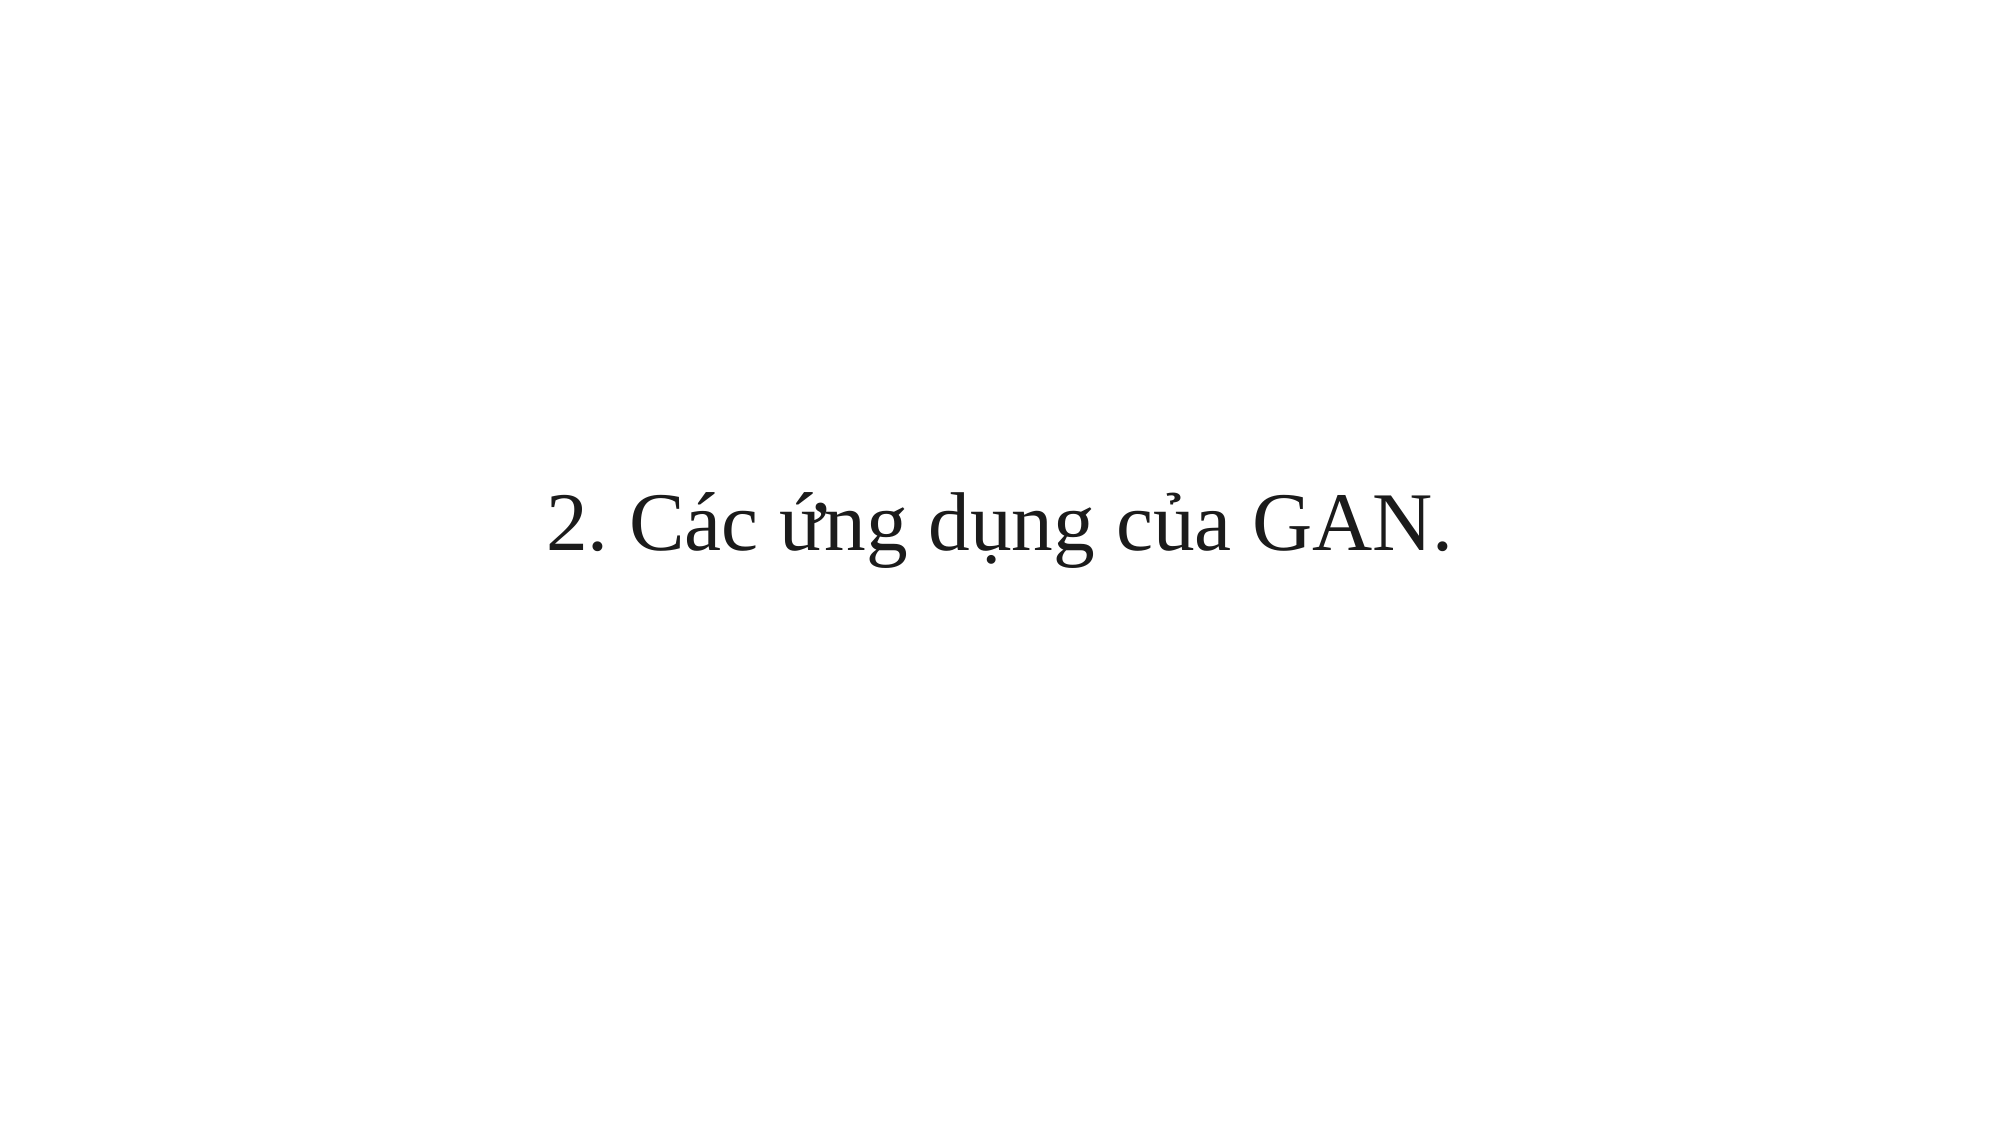

# 2. Các ứng dụng của GAN.